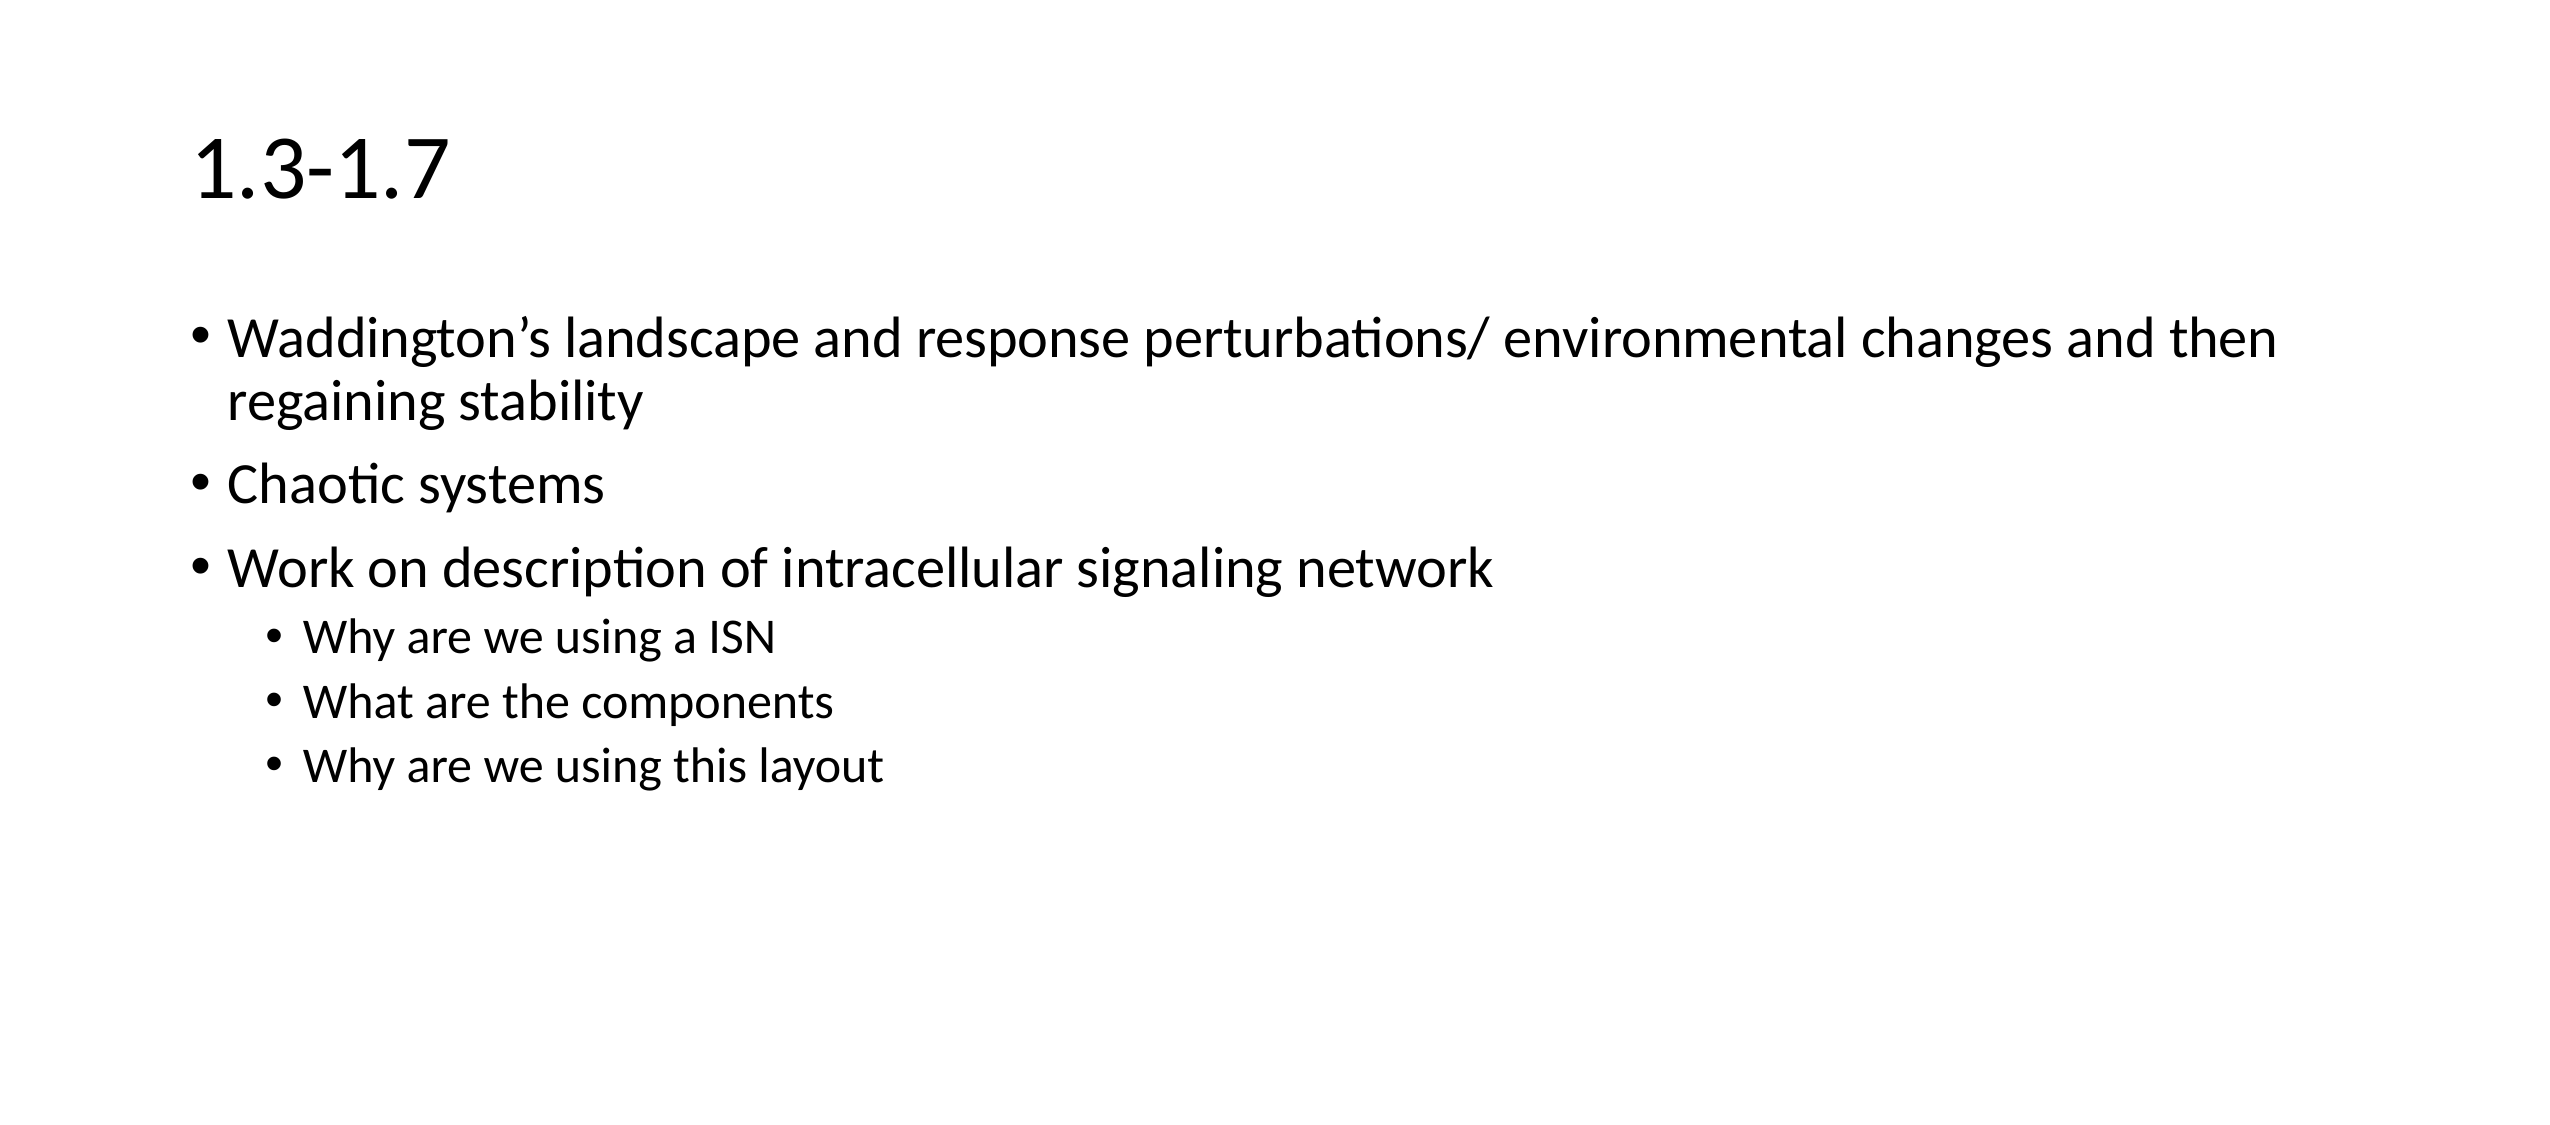

# 1.3-1.7
Waddington’s landscape and response perturbations/ environmental changes and then regaining stability
Chaotic systems
Work on description of intracellular signaling network
Why are we using a ISN
What are the components
Why are we using this layout